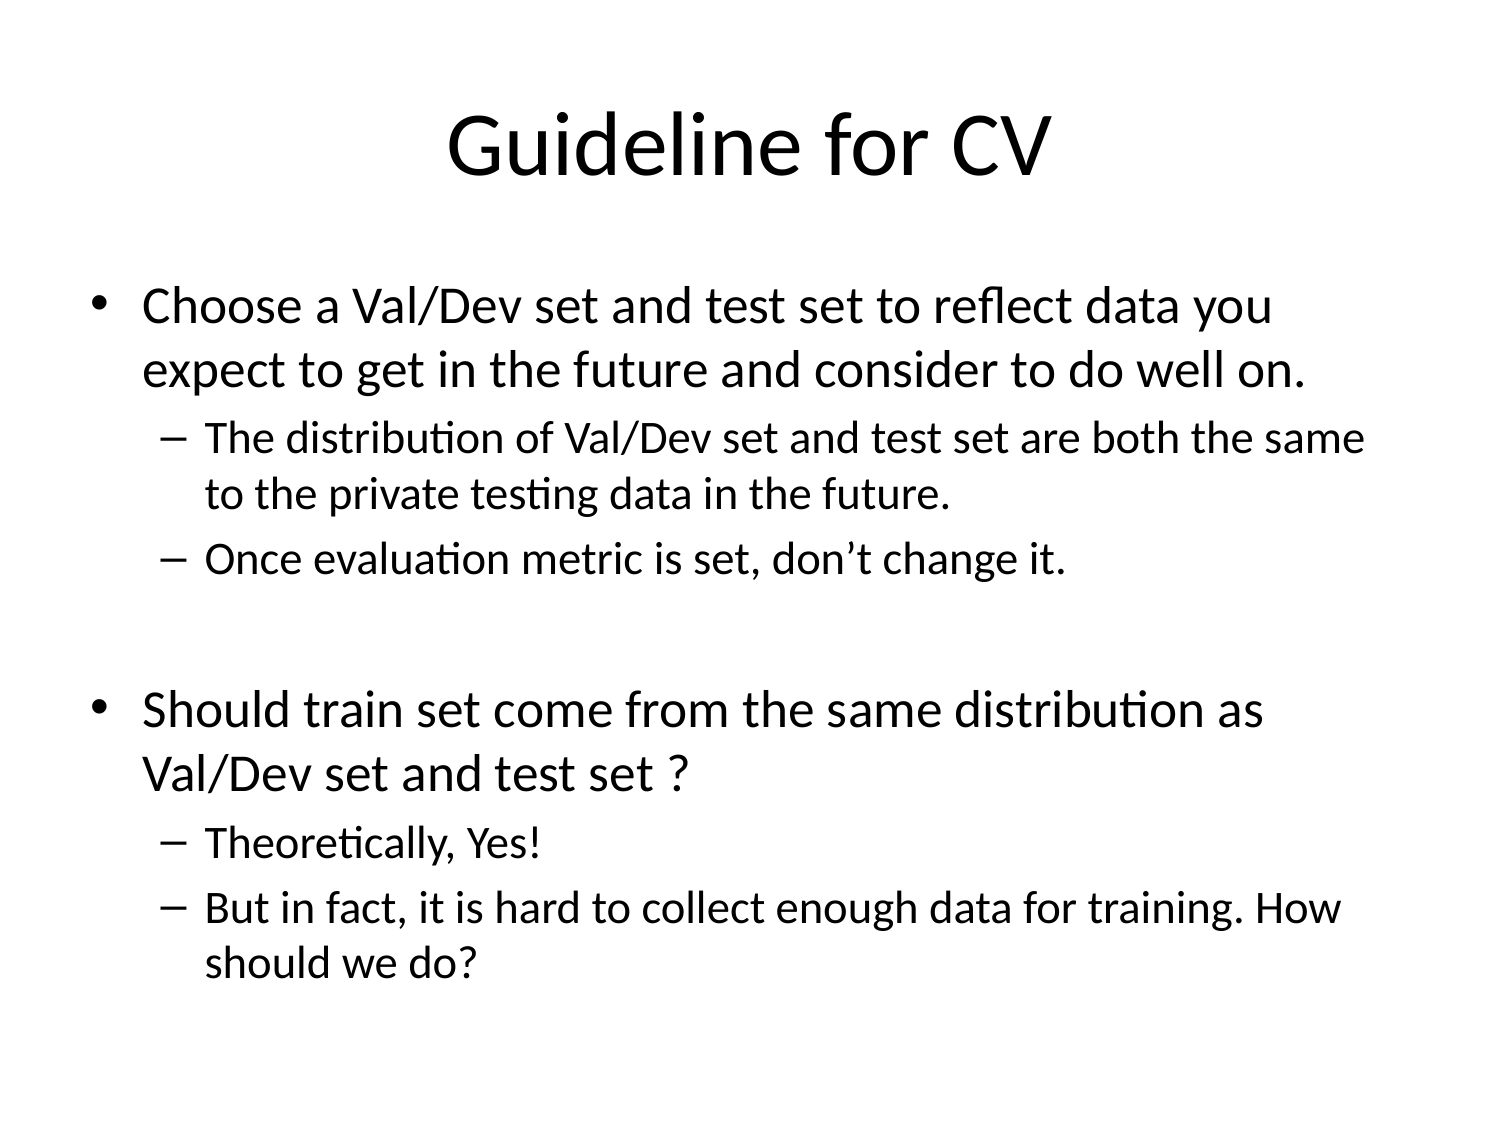

# Guideline for CV
Choose a Val/Dev set and test set to reflect data you expect to get in the future and consider to do well on.
The distribution of Val/Dev set and test set are both the same to the private testing data in the future.
Once evaluation metric is set, don’t change it.

Should train set come from the same distribution as Val/Dev set and test set ?
Theoretically, Yes!
But in fact, it is hard to collect enough data for training. How should we do?